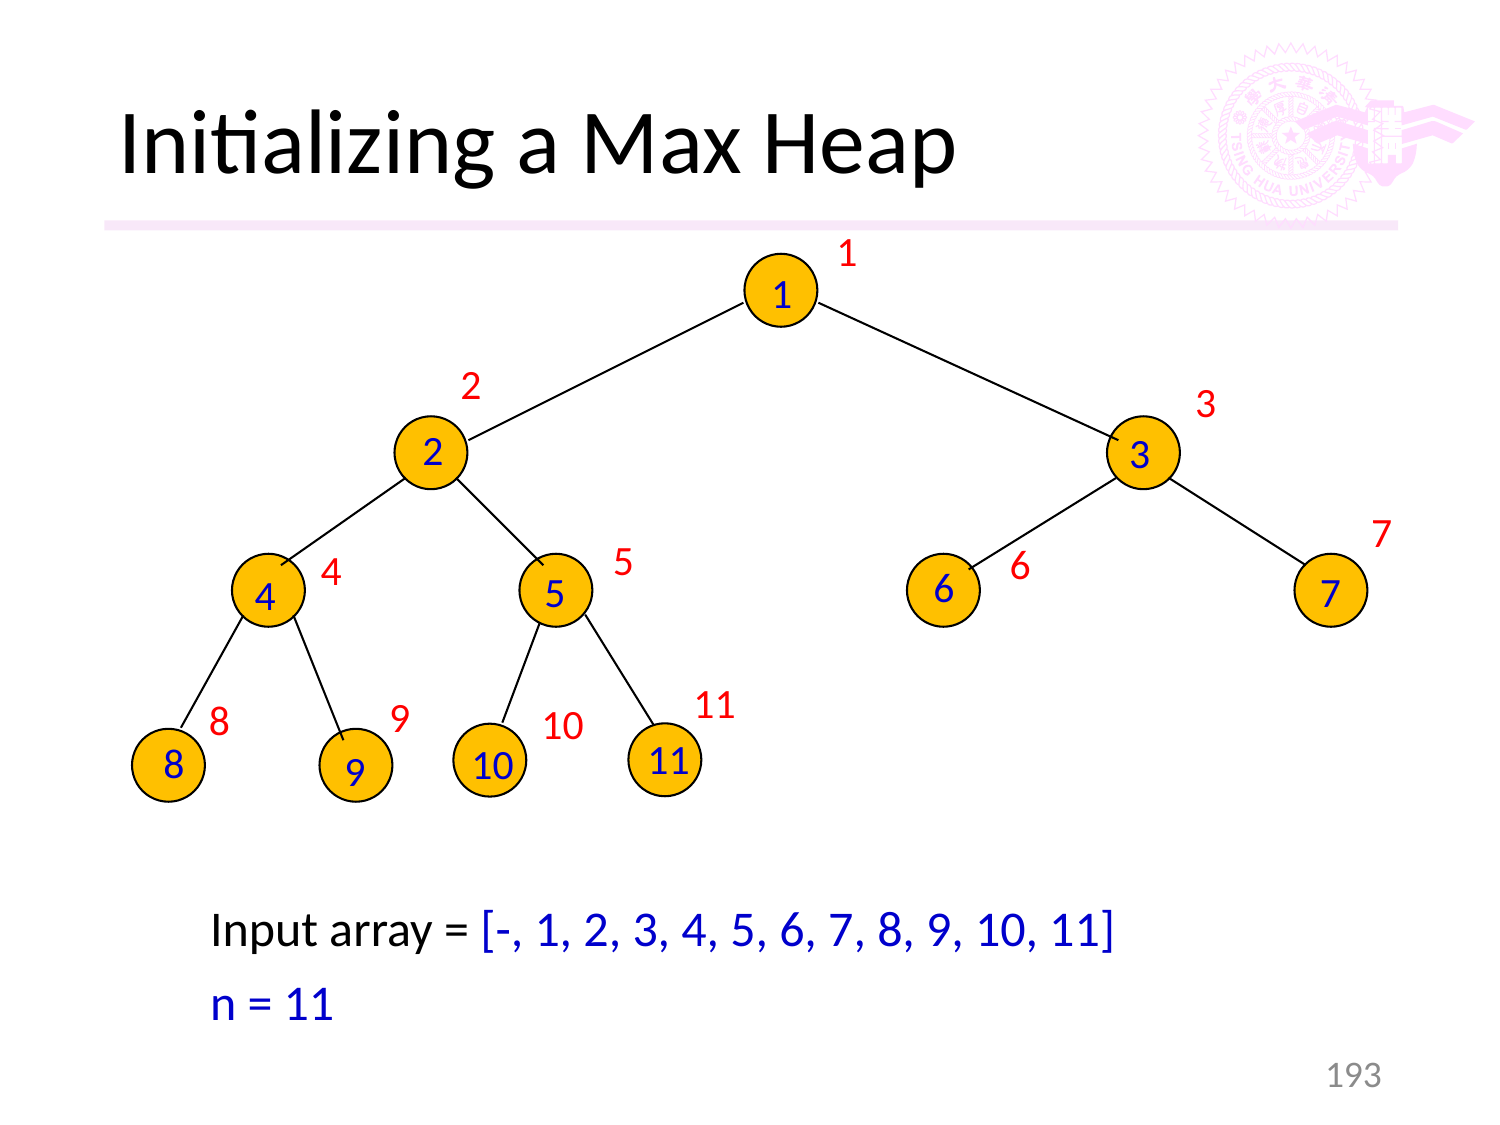

# Initializing a Max Heap
1

1
2
3
2
3
7
5
6
4
6
5
7
4

11
9
8
10

11
8
10
9
Input array = [-, 1, 2, 3, 4, 5, 6, 7, 8, 9, 10, 11]
n = 11
193